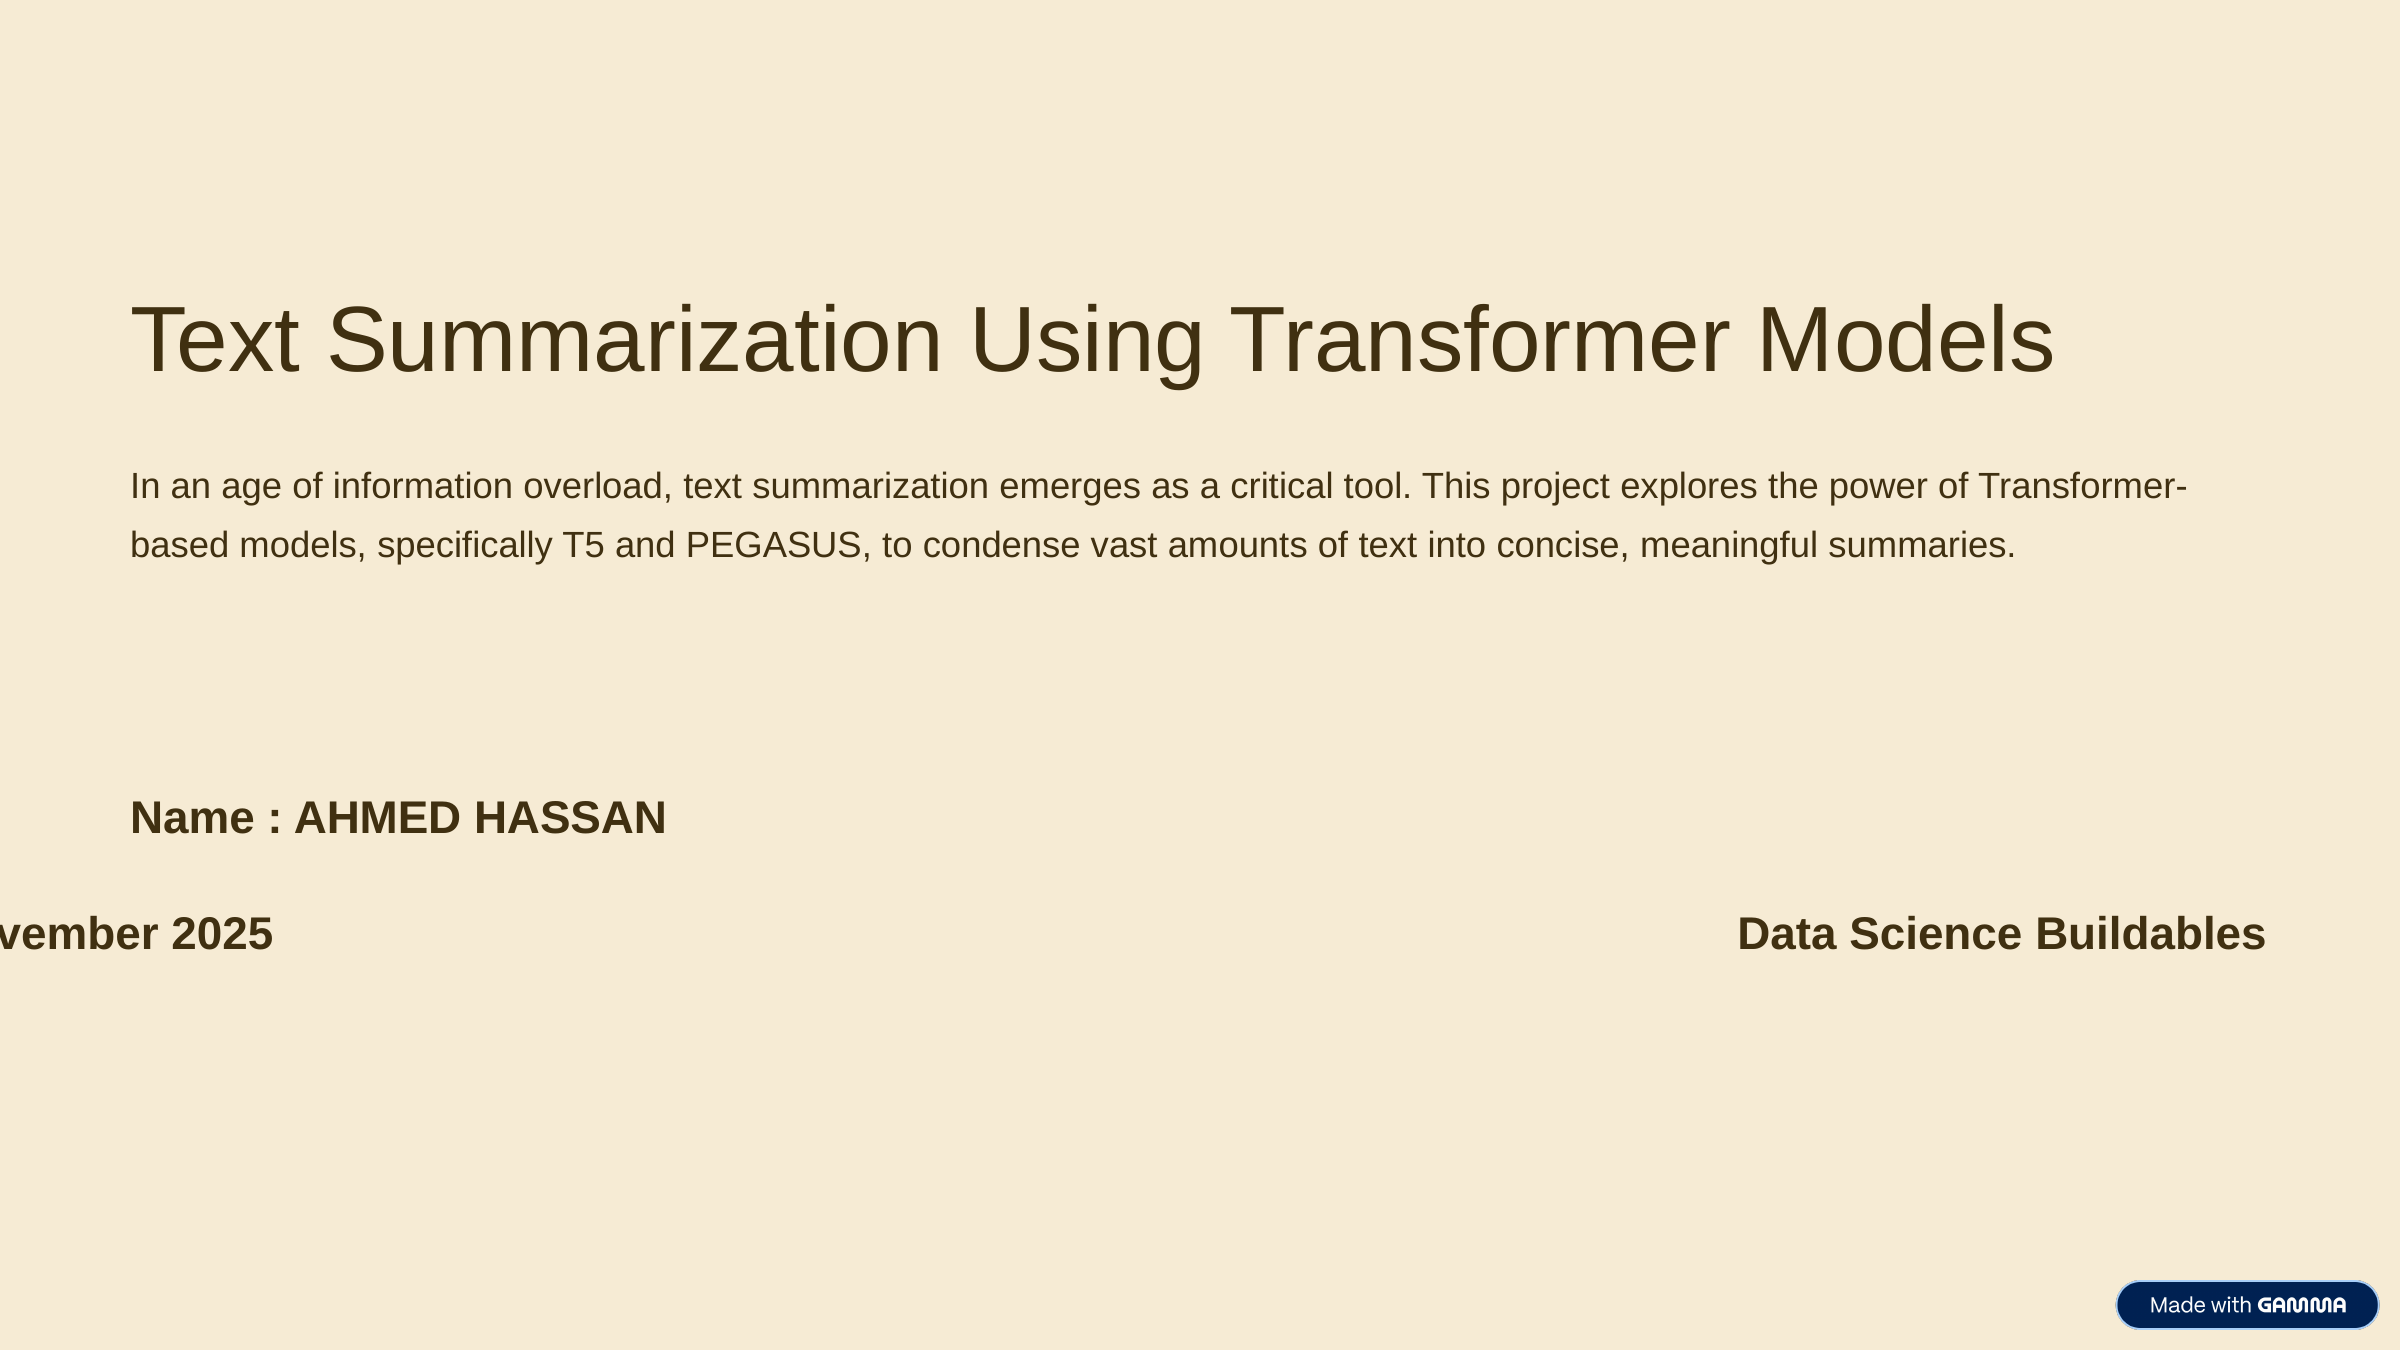

Text Summarization Using Transformer Models
In an age of information overload, text summarization emerges as a critical tool. This project explores the power of Transformer-based models, specifically T5 and PEGASUS, to condense vast amounts of text into concise, meaningful summaries.

Name : AHMED HASSAN
Date 12 November 2025                                                                                                                   Data Science Buildables